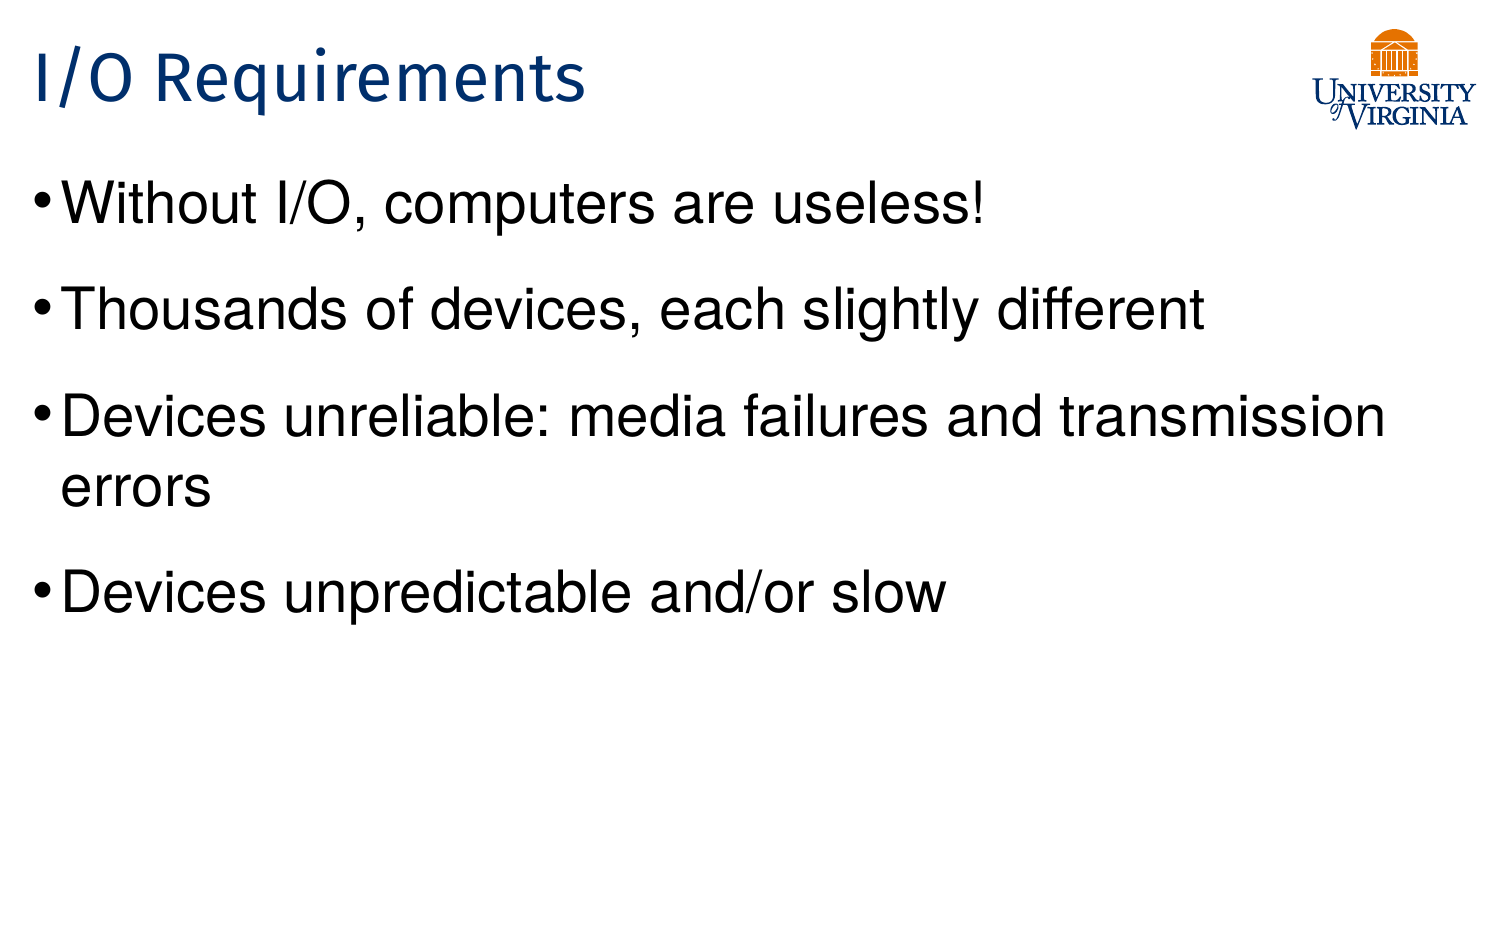

# I/O Requirements
Without I/O, computers are useless!
Thousands of devices, each slightly different
Devices unreliable: media failures and transmission errors
Devices unpredictable and/or slow